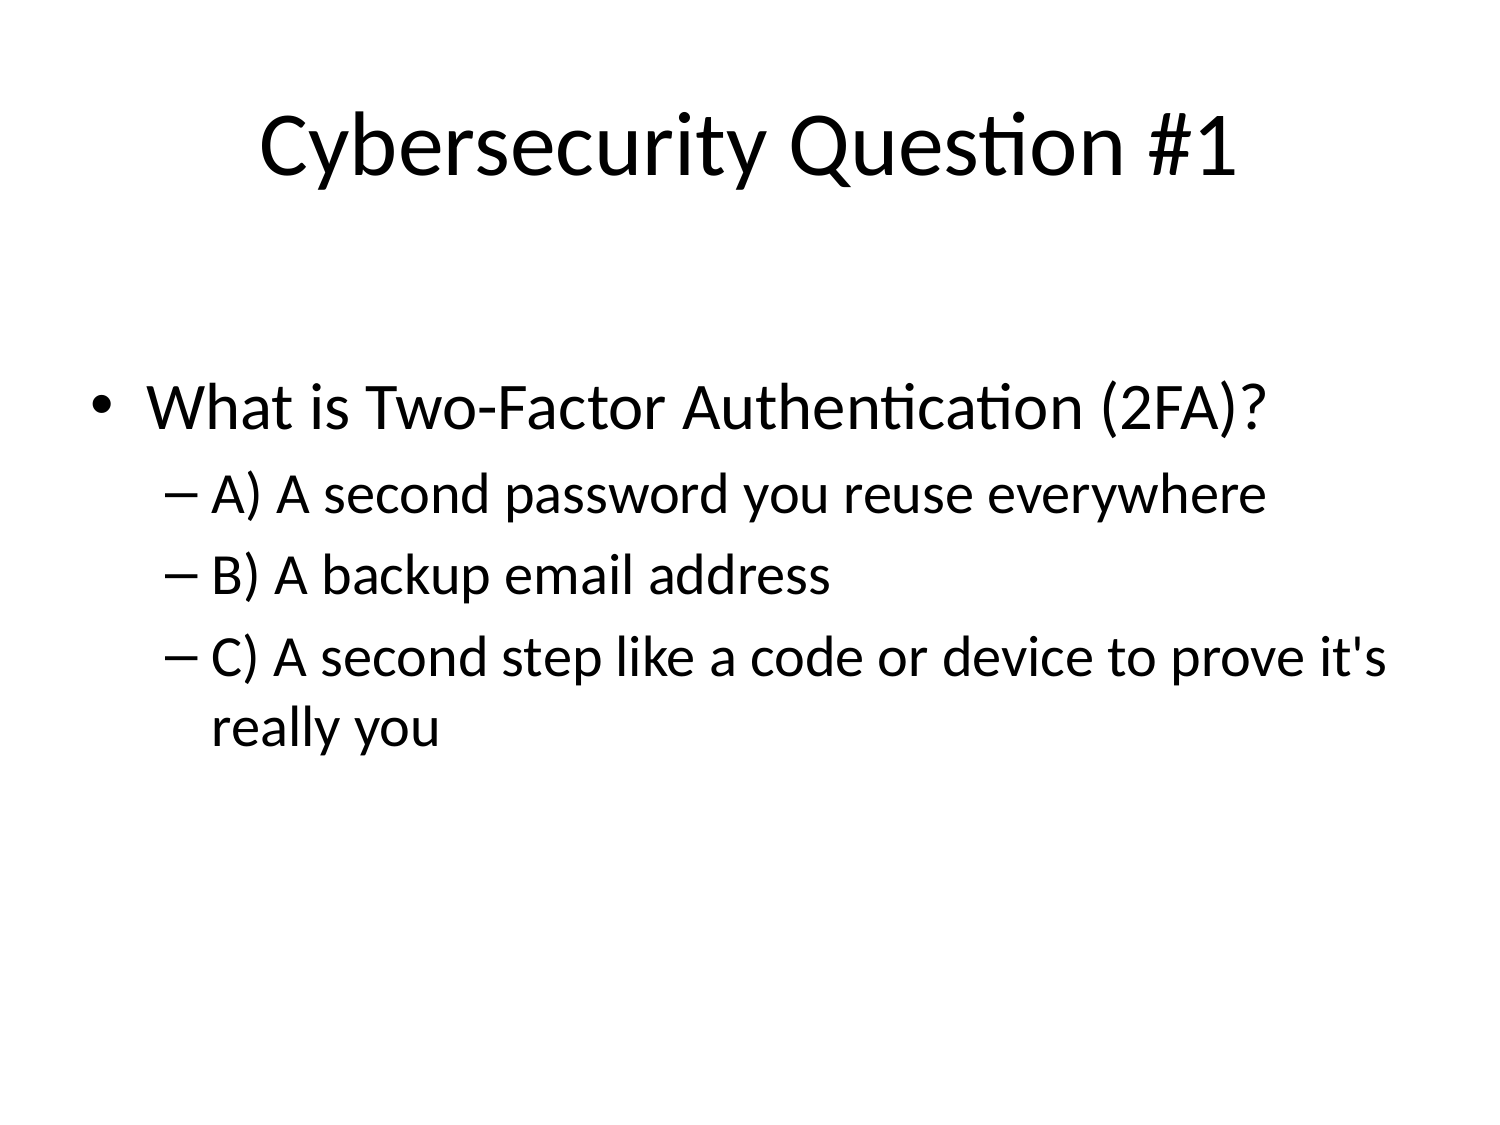

# Cybersecurity Question #1

What is Two-Factor Authentication (2FA)?
A) A second password you reuse everywhere
B) A backup email address
C) A second step like a code or device to prove it's really you